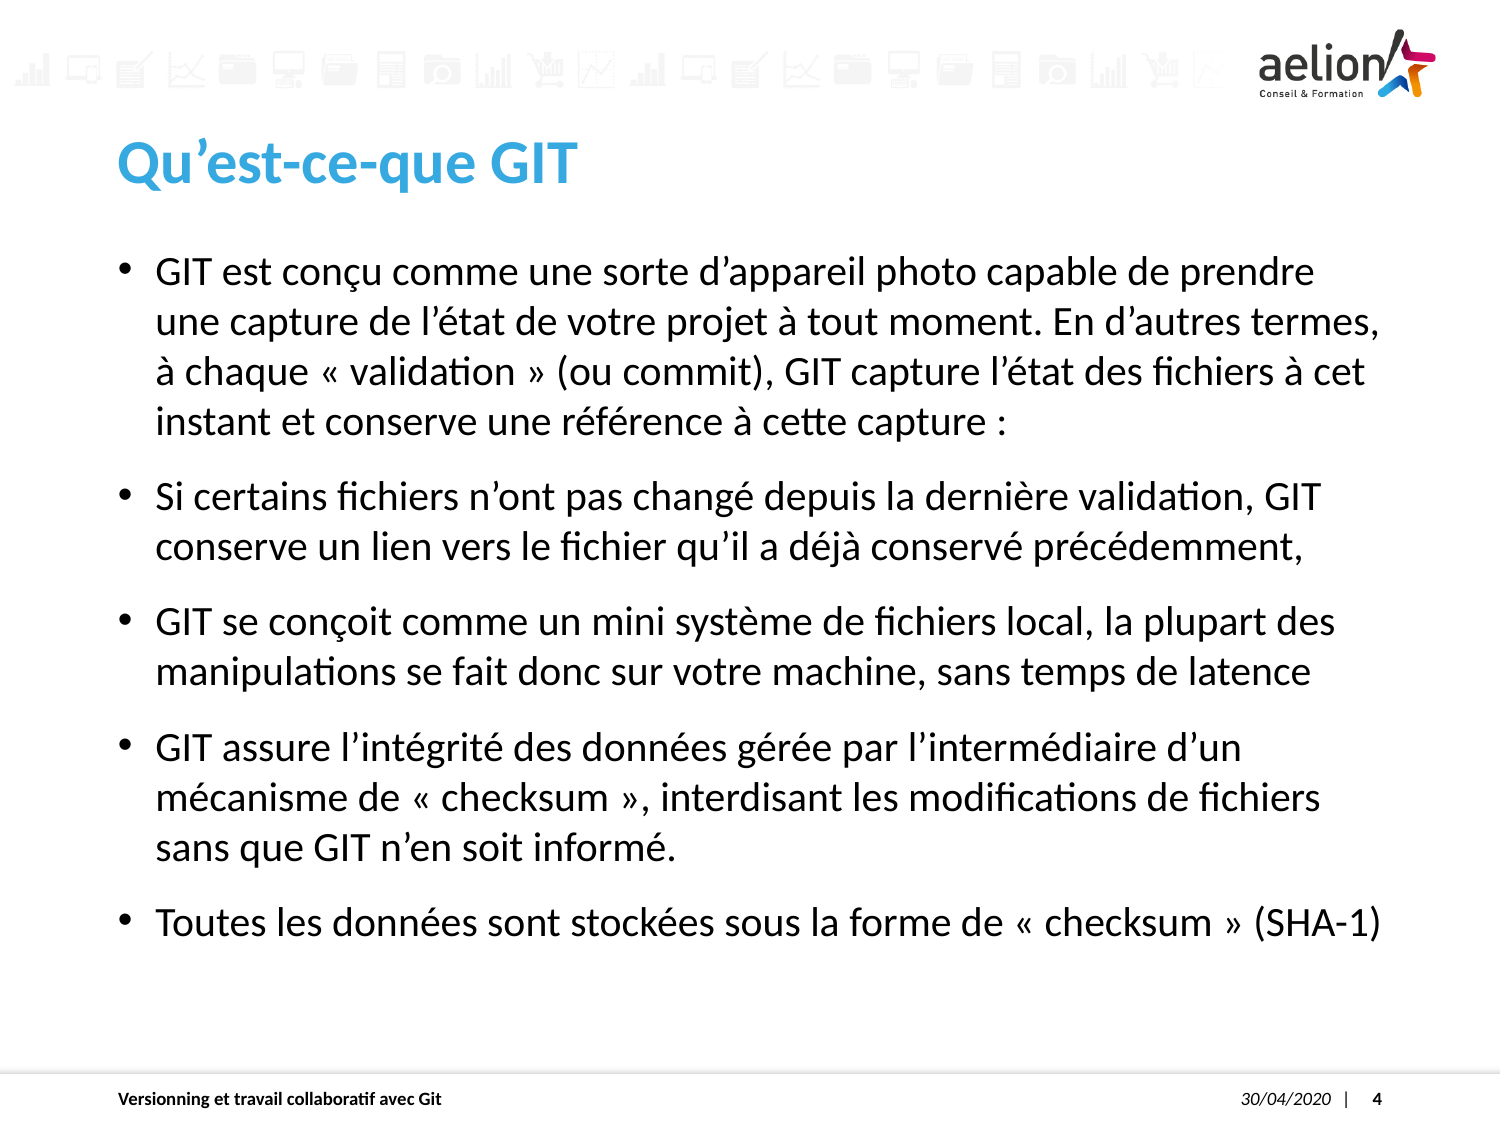

Qu’est-ce-que GIT
GIT est conçu comme une sorte d’appareil photo capable de prendre une capture de l’état de votre projet à tout moment. En d’autres termes, à chaque « validation » (ou commit), GIT capture l’état des fichiers à cet instant et conserve une référence à cette capture :
Si certains fichiers n’ont pas changé depuis la dernière validation, GIT conserve un lien vers le fichier qu’il a déjà conservé précédemment,
GIT se conçoit comme un mini système de fichiers local, la plupart des manipulations se fait donc sur votre machine, sans temps de latence
GIT assure l’intégrité des données gérée par l’intermédiaire d’un mécanisme de « checksum », interdisant les modifications de fichiers sans que GIT n’en soit informé.
Toutes les données sont stockées sous la forme de « checksum » (SHA-1)
Versionning et travail collaboratif avec Git
30/04/2020
4